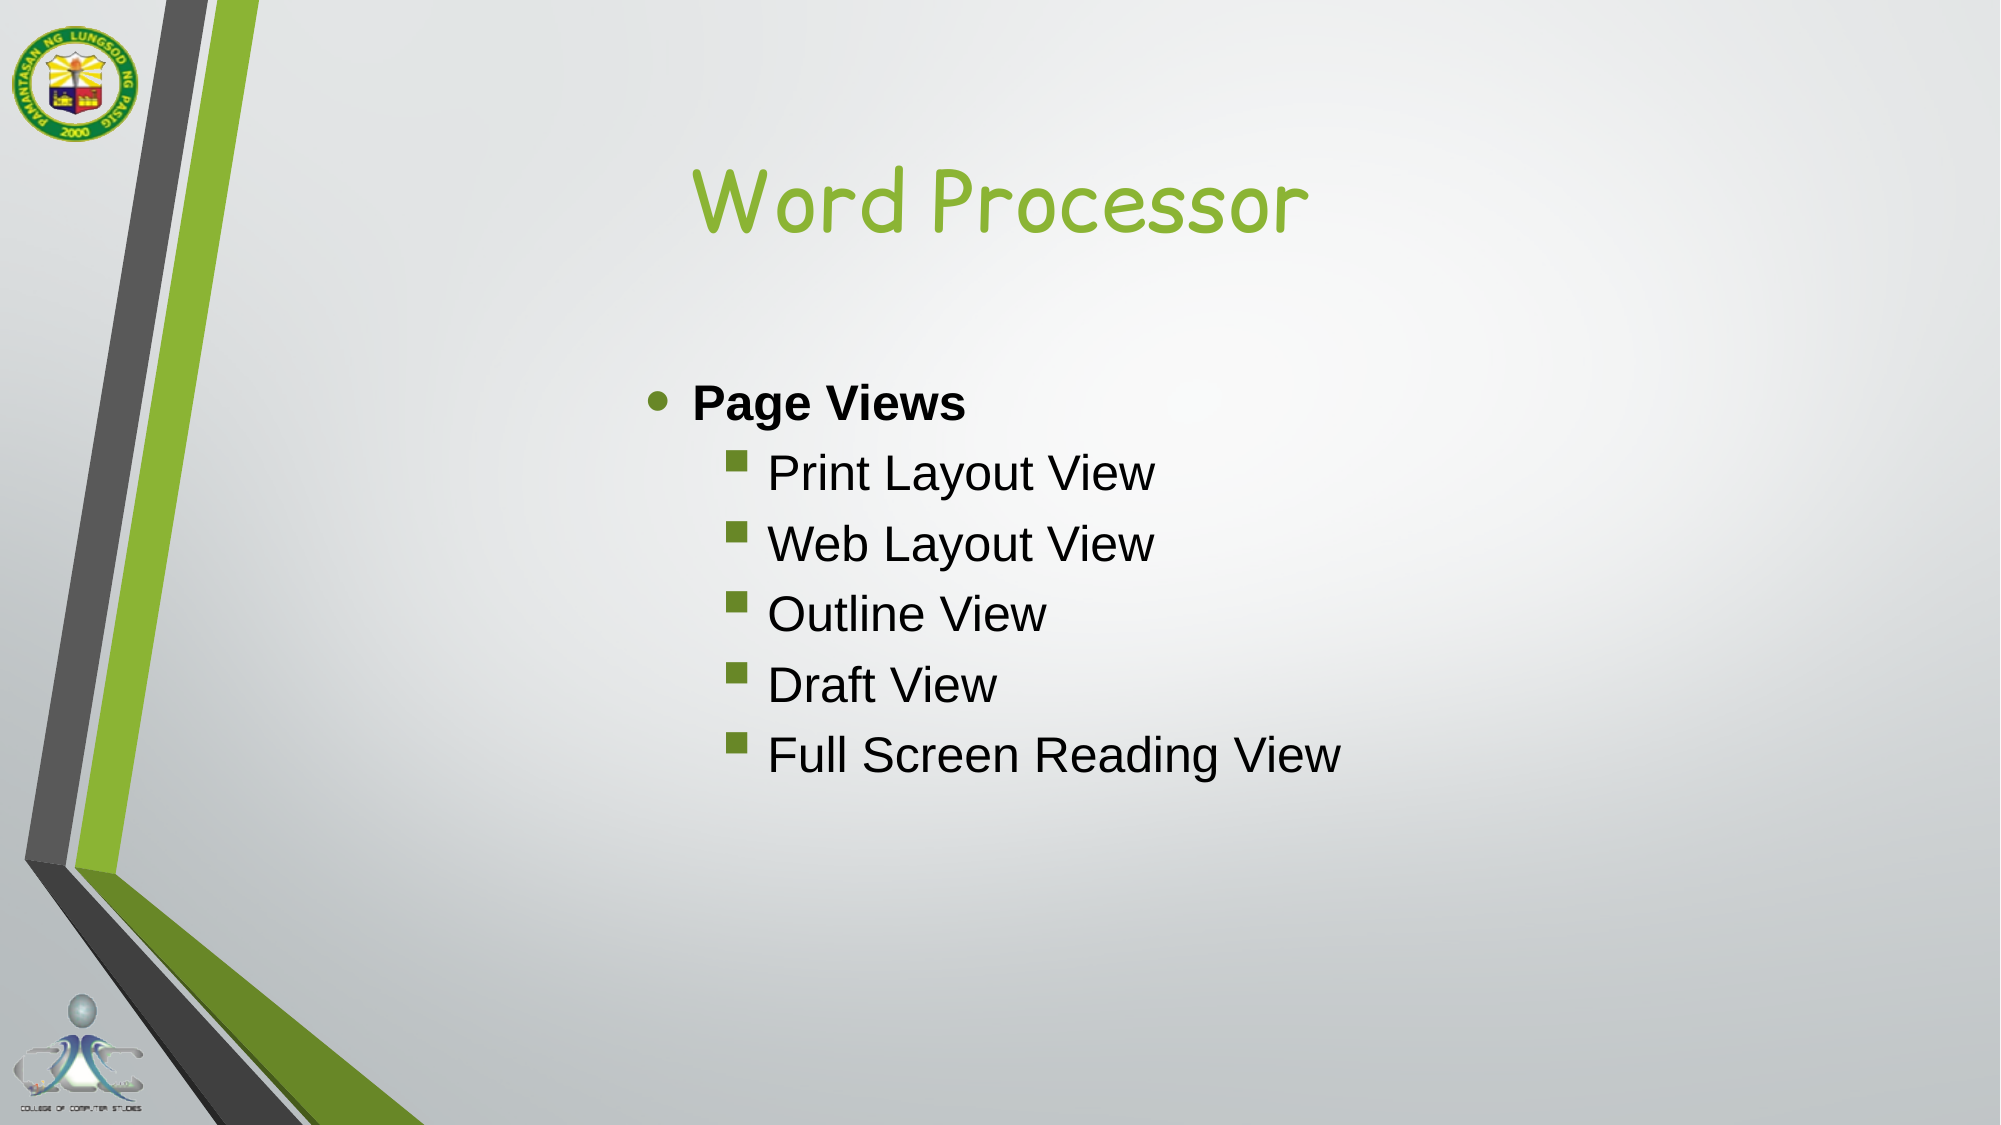

# Word Processor
Page Views
Print Layout View
Web Layout View
Outline View
Draft View
Full Screen Reading View